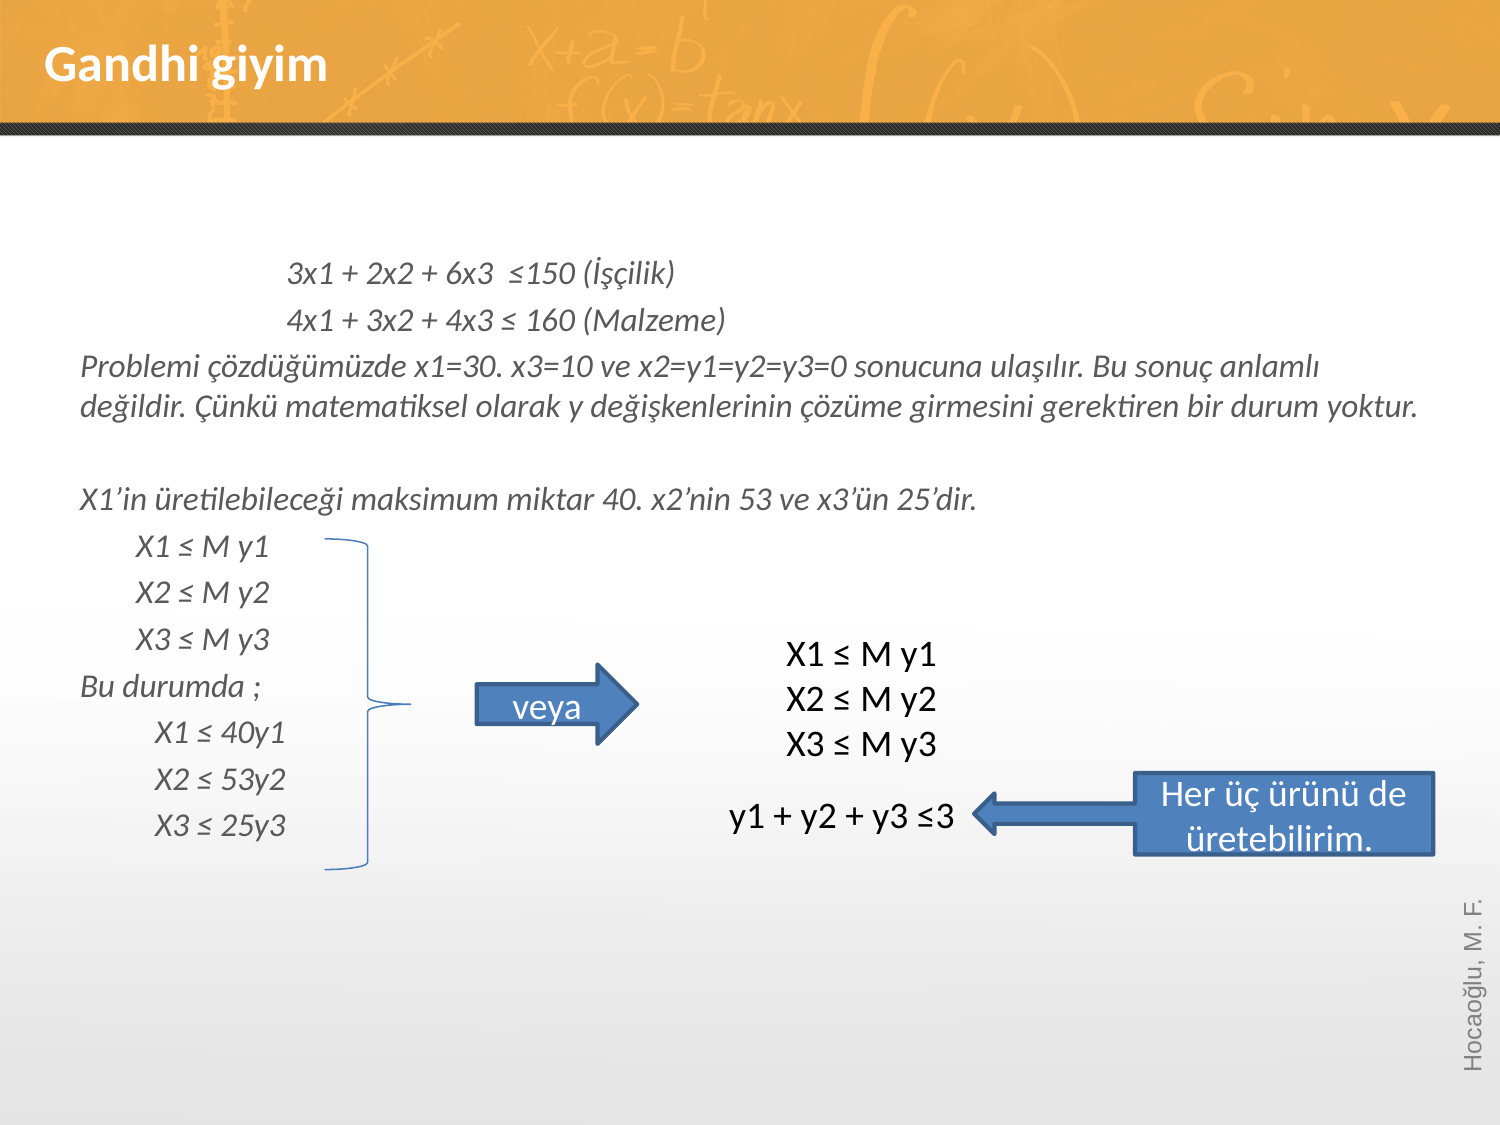

# Gandhi giyim
		3x1 + 2x2 + 6x3  ≤150 (İşçilik)
		4x1 + 3x2 + 4x3 ≤ 160 (Malzeme)
Problemi çözdüğümüzde x1=30. x3=10 ve x2=y1=y2=y3=0 sonucuna ulaşılır. Bu sonuç anlamlı değildir. Çünkü matematiksel olarak y değişkenlerinin çözüme girmesini gerektiren bir durum yoktur.

X1’in üretilebileceği maksimum miktar 40. x2’nin 53 ve x3’ün 25’dir.
	X1 ≤ M y1
	X2 ≤ M y2
	X3 ≤ M y3
Bu durumda ;
X1 ≤ 40y1
X2 ≤ 53y2
X3 ≤ 25y3

X1 ≤ M y1
X2 ≤ M y2
X3 ≤ M y3

veya
Her üç ürünü de üretebilirim.
y1 + y2 + y3 ≤3